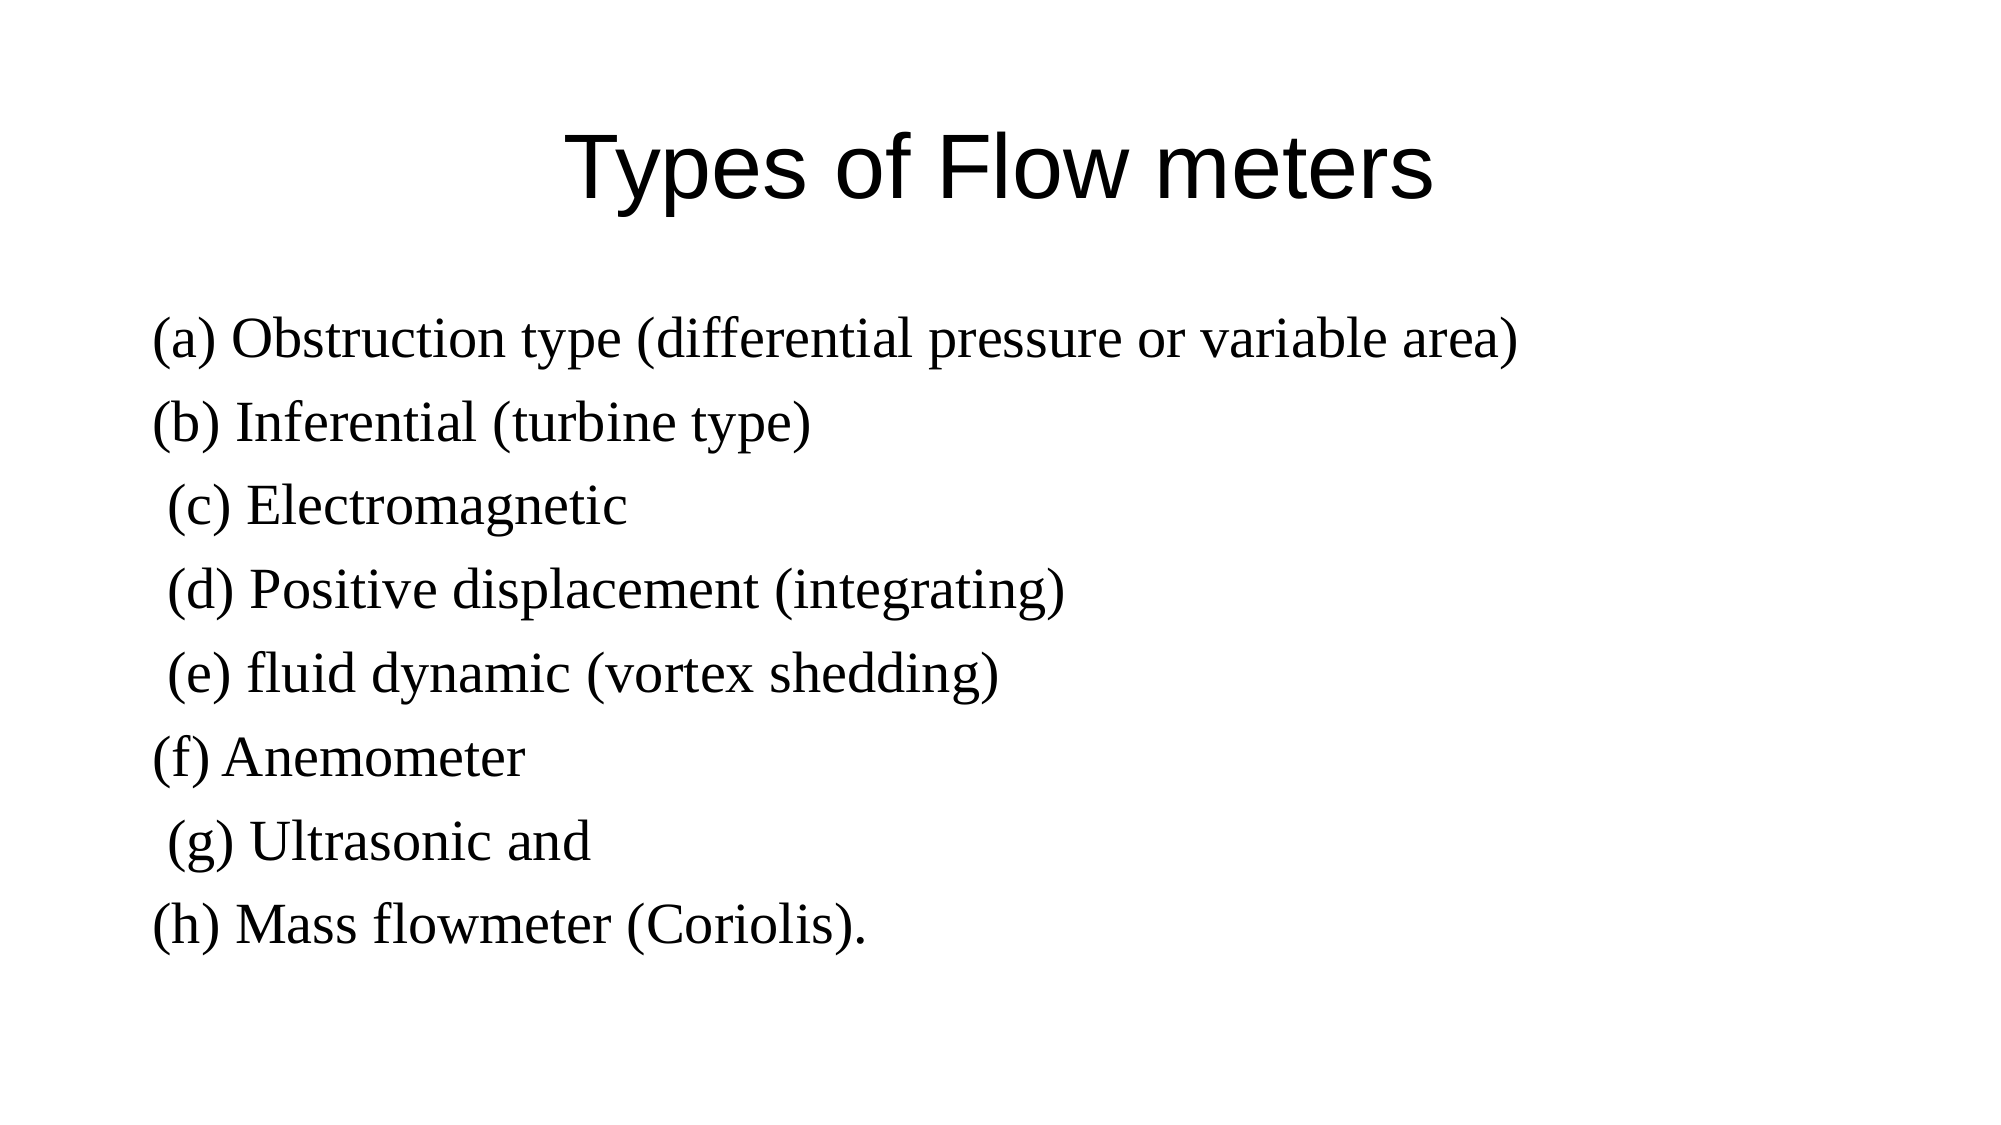

# Types of Flow meters
(a) Obstruction type (differential pressure or variable area)
(b) Inferential (turbine type)
 (c) Electromagnetic
 (d) Positive displacement (integrating)
 (e) fluid dynamic (vortex shedding)
(f) Anemometer
 (g) Ultrasonic and
(h) Mass flowmeter (Coriolis).